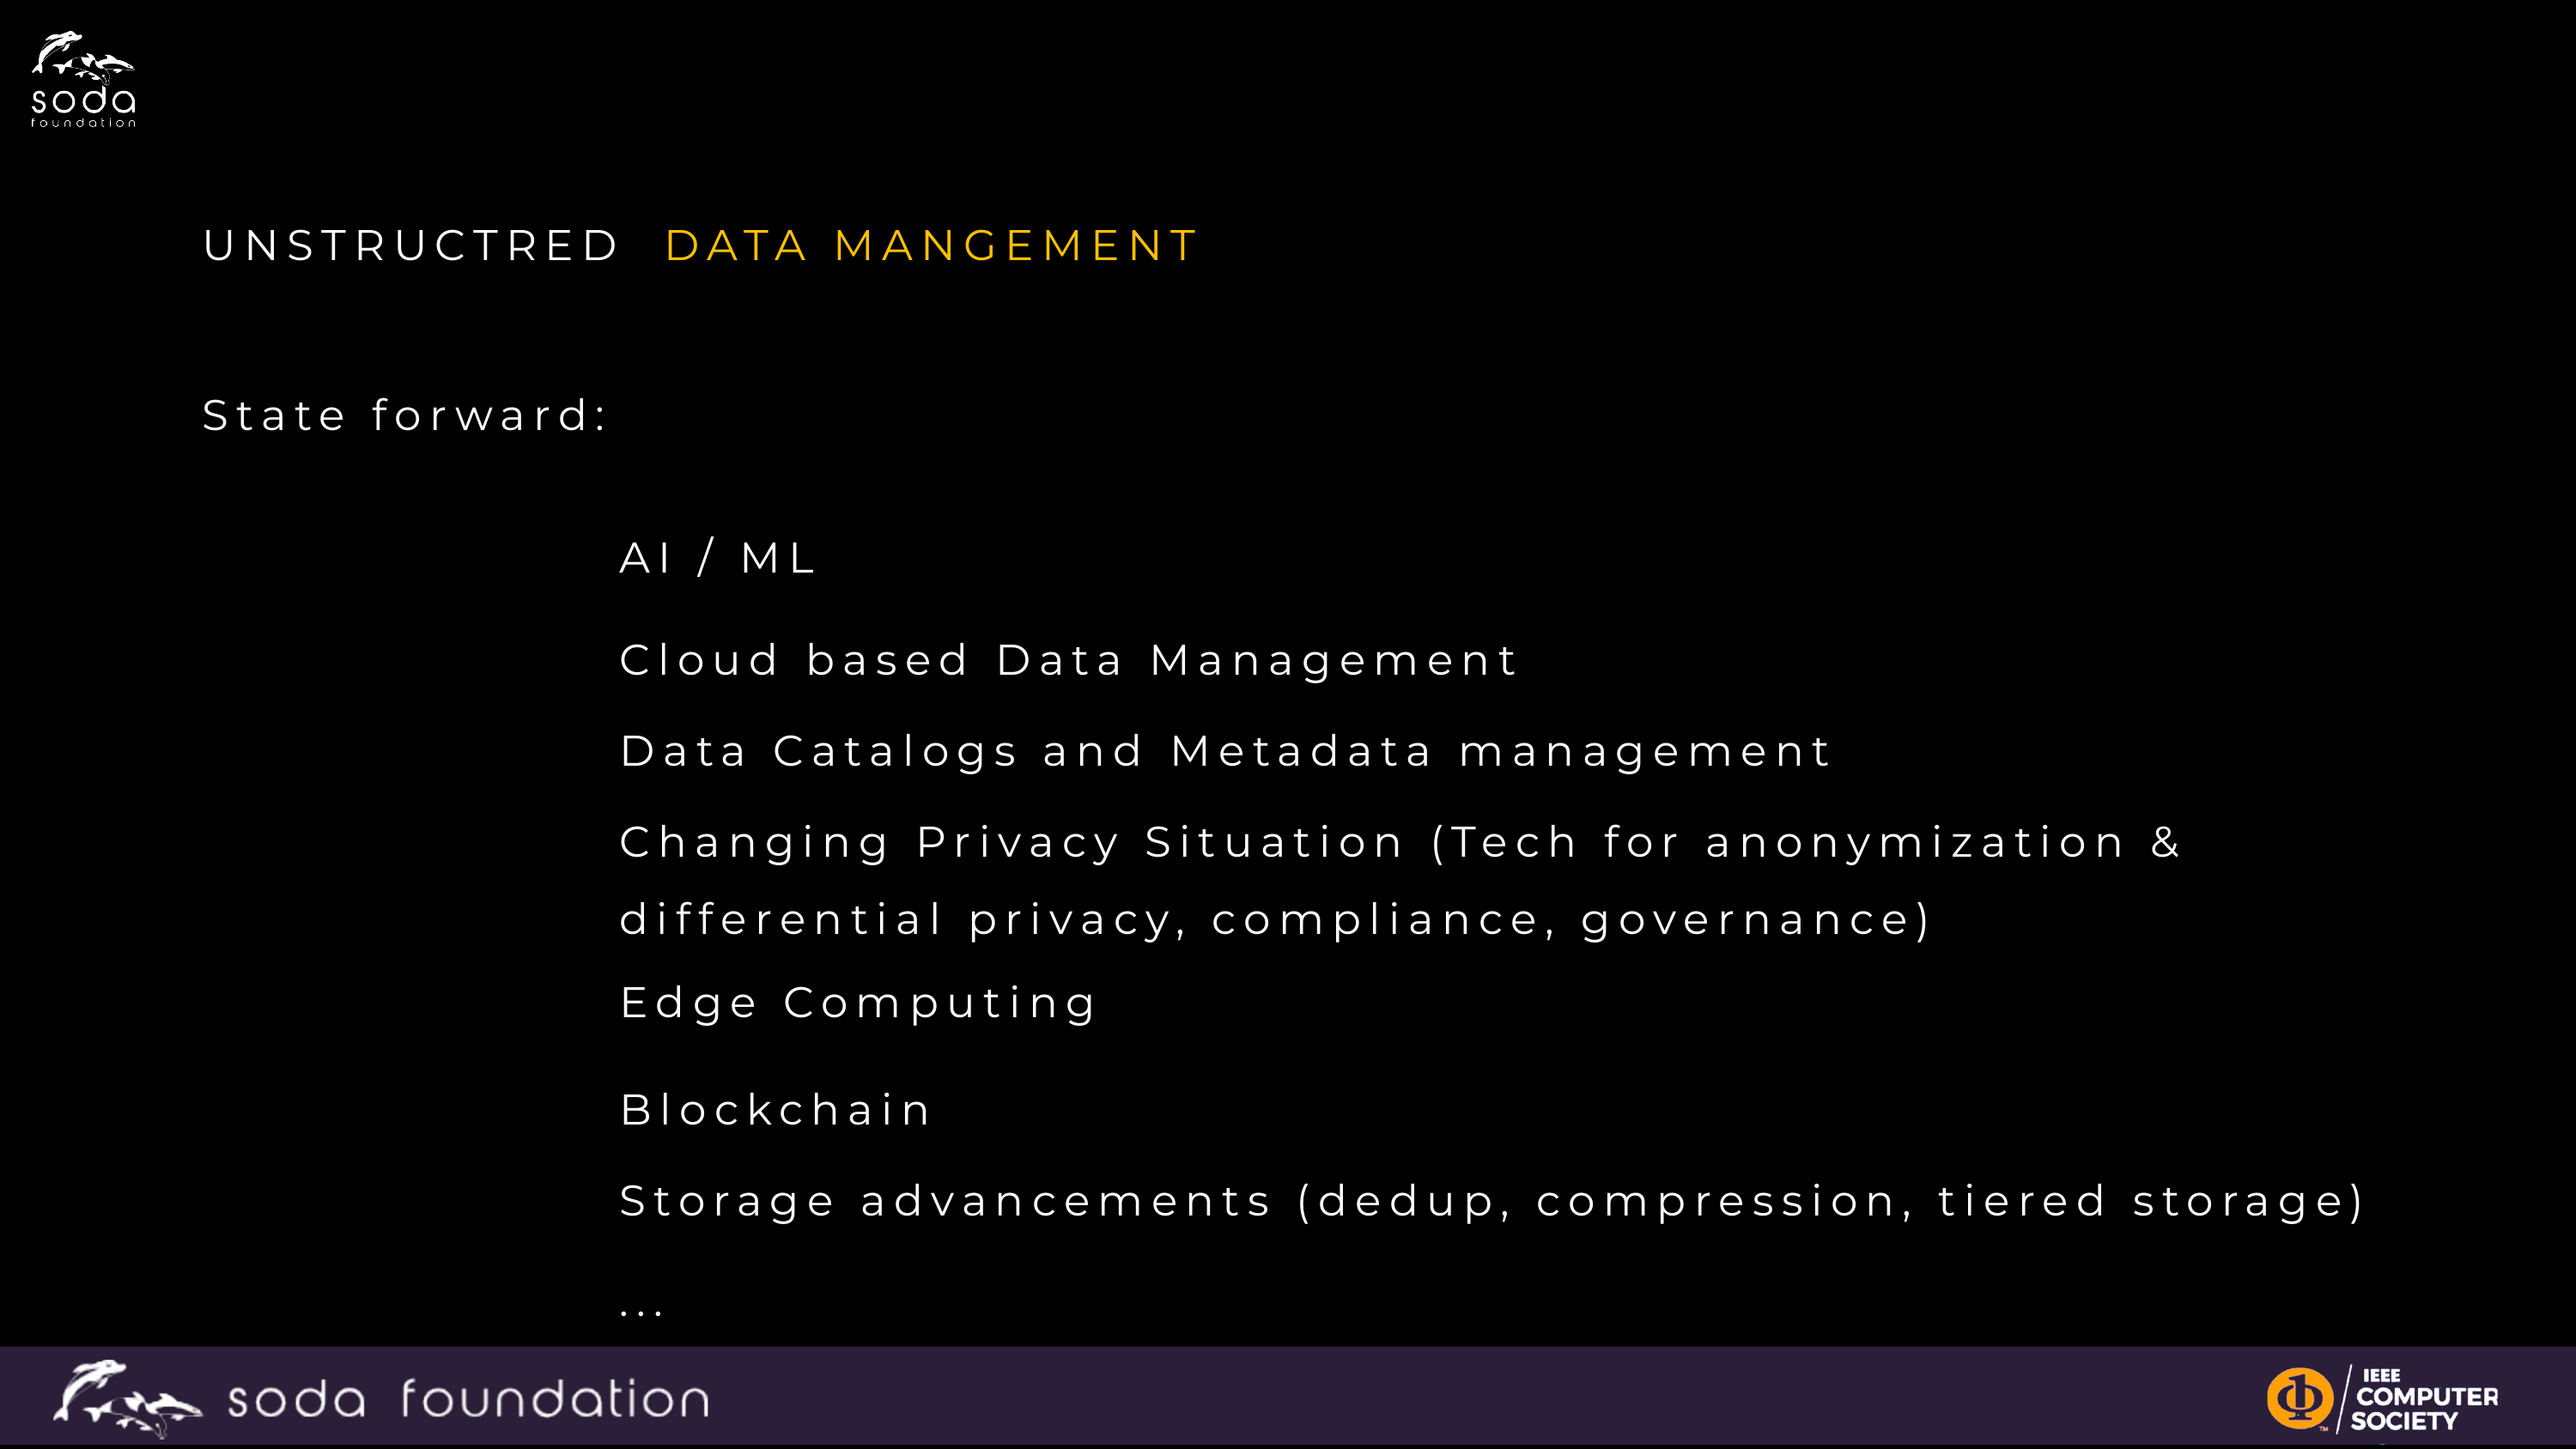

UNSTRUCTRED  DATA MANGEMENT
State forward:
AI / ML
Cloud based Data Management
Data Catalogs and Metadata management
Changing Privacy Situation (Tech for anonymization & differential privacy, compliance, governance)

Edge Computing
Blockchain
Storage advancements (dedup, compression, tiered storage)
...